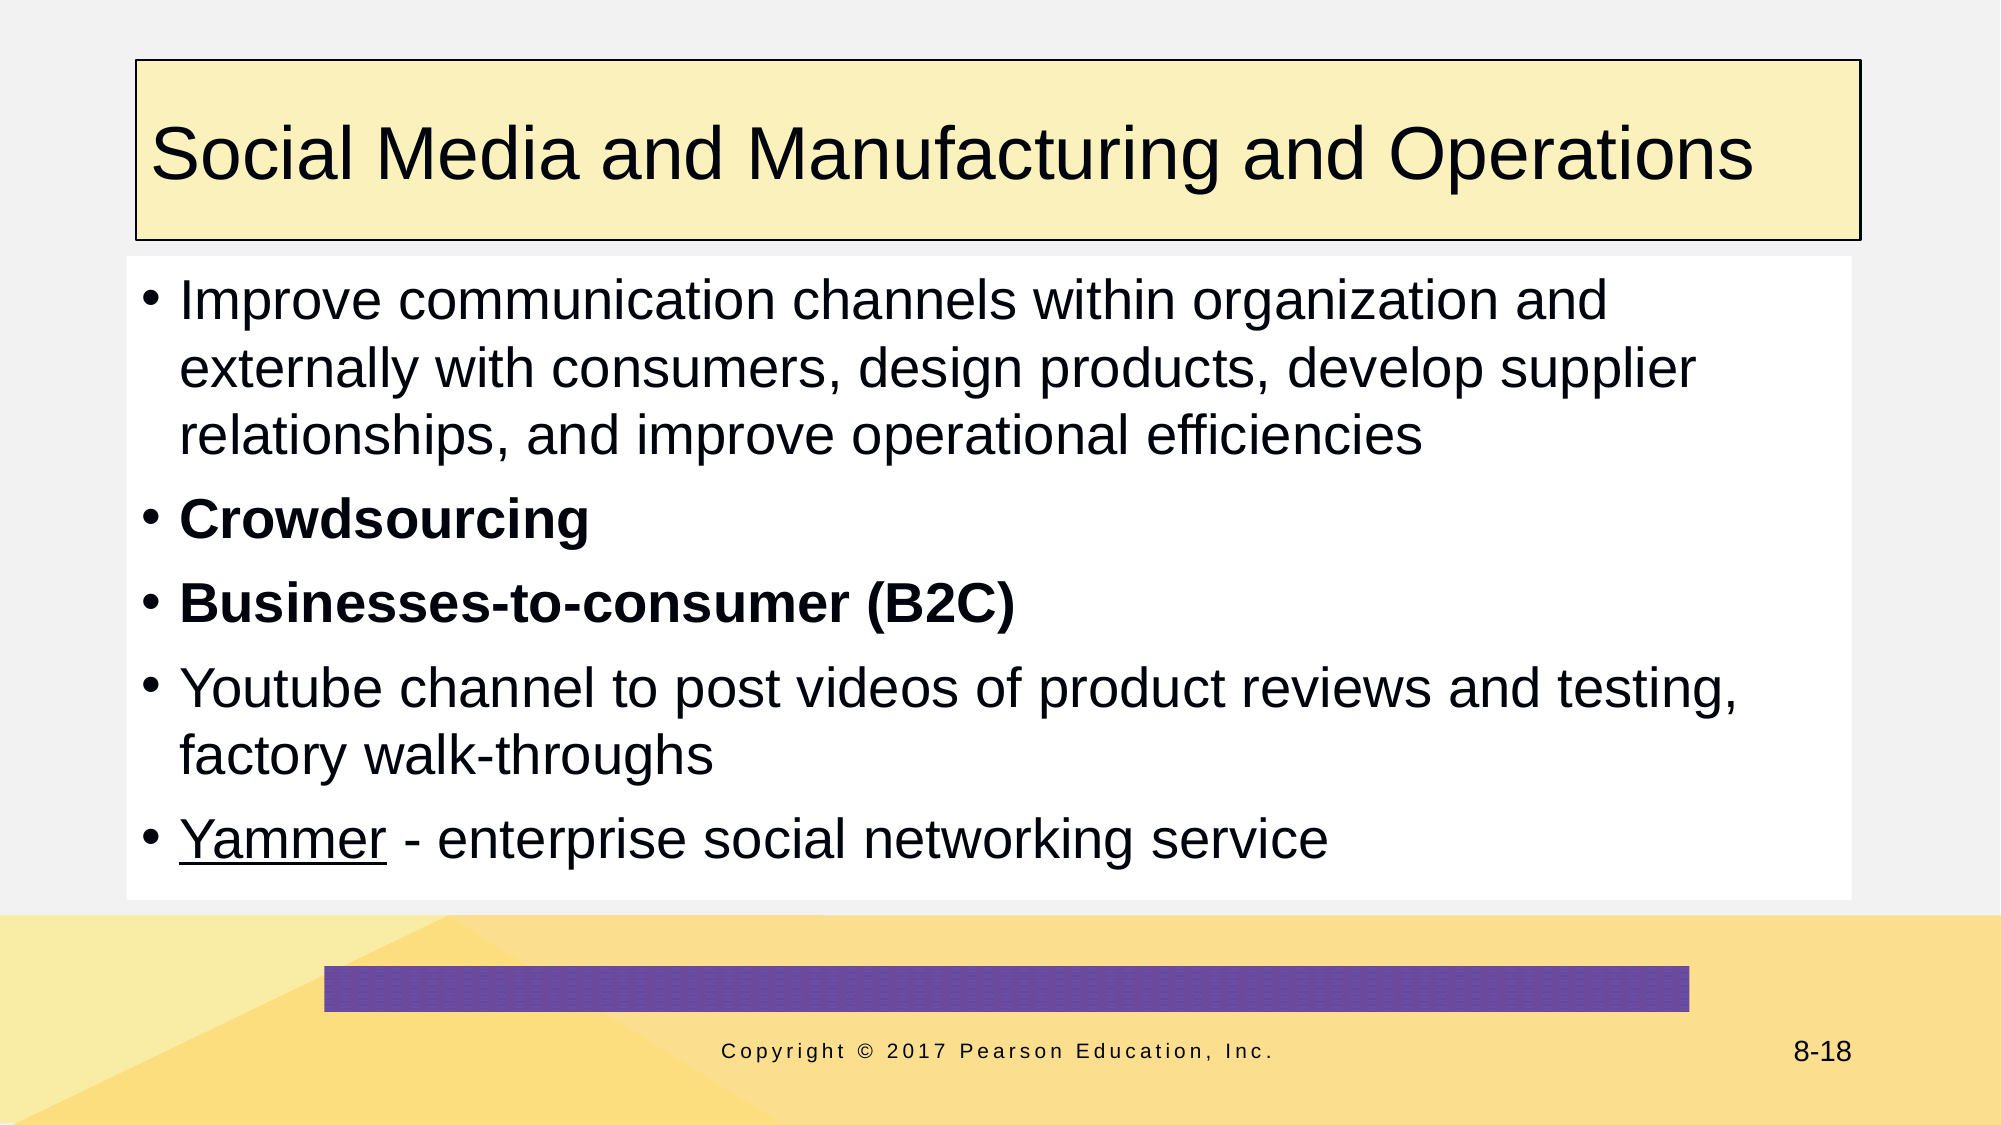

# Social Media and Manufacturing and Operations
Improve communication channels within organization and externally with consumers, design products, develop supplier relationships, and improve operational efficiencies
Crowdsourcing
Businesses-to-consumer (B2C)
Youtube channel to post videos of product reviews and testing, factory walk-throughs
Yammer - enterprise social networking service
Copyright © 2017 Pearson Education, Inc.